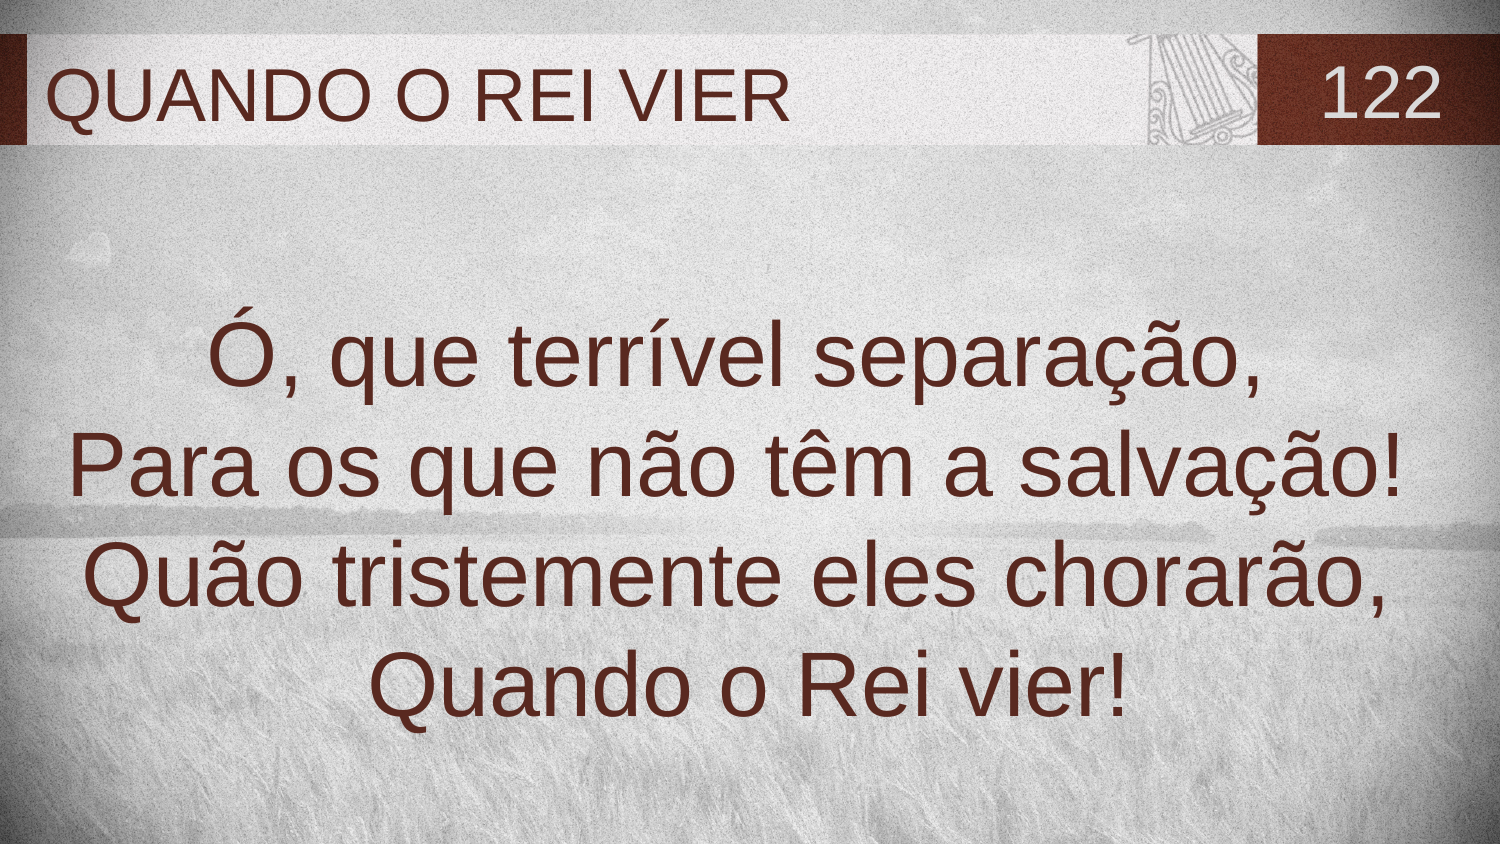

# QUANDO O REI VIER
122
Ó, que terrível separação,
Para os que não têm a salvação!
Quão tristemente eles chorarão,
Quando o Rei vier!